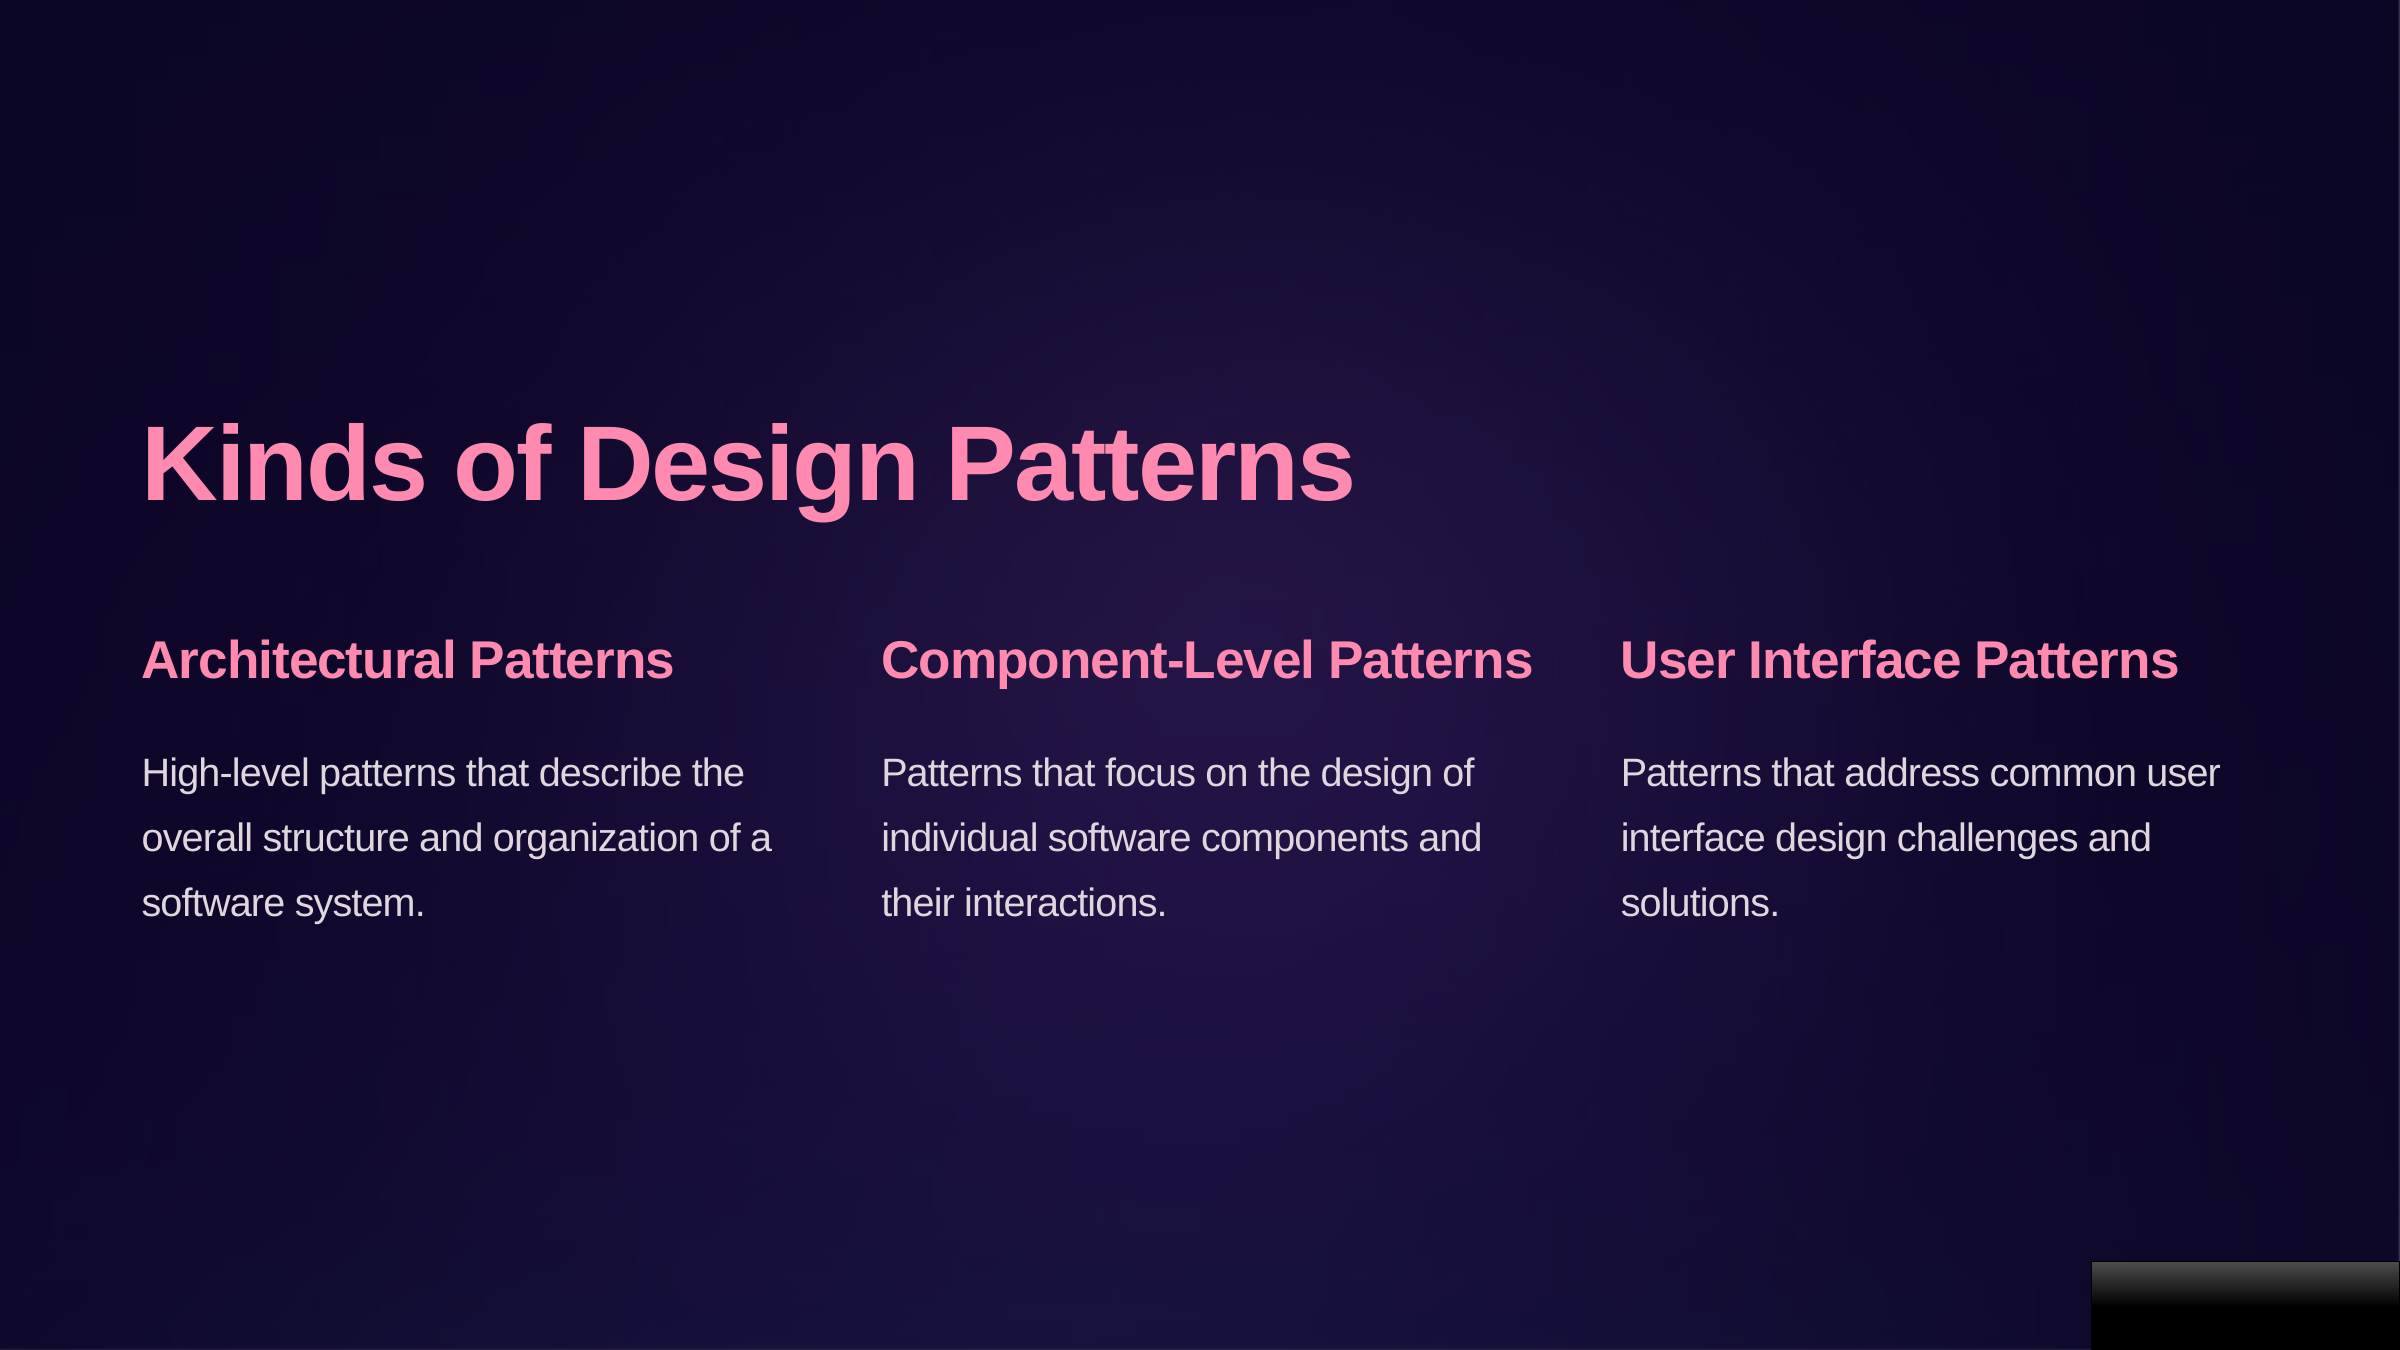

Kinds of Design Patterns
Architectural Patterns
Component-Level Patterns
User Interface Patterns
High-level patterns that describe the overall structure and organization of a software system.
Patterns that focus on the design of individual software components and their interactions.
Patterns that address common user interface design challenges and solutions.